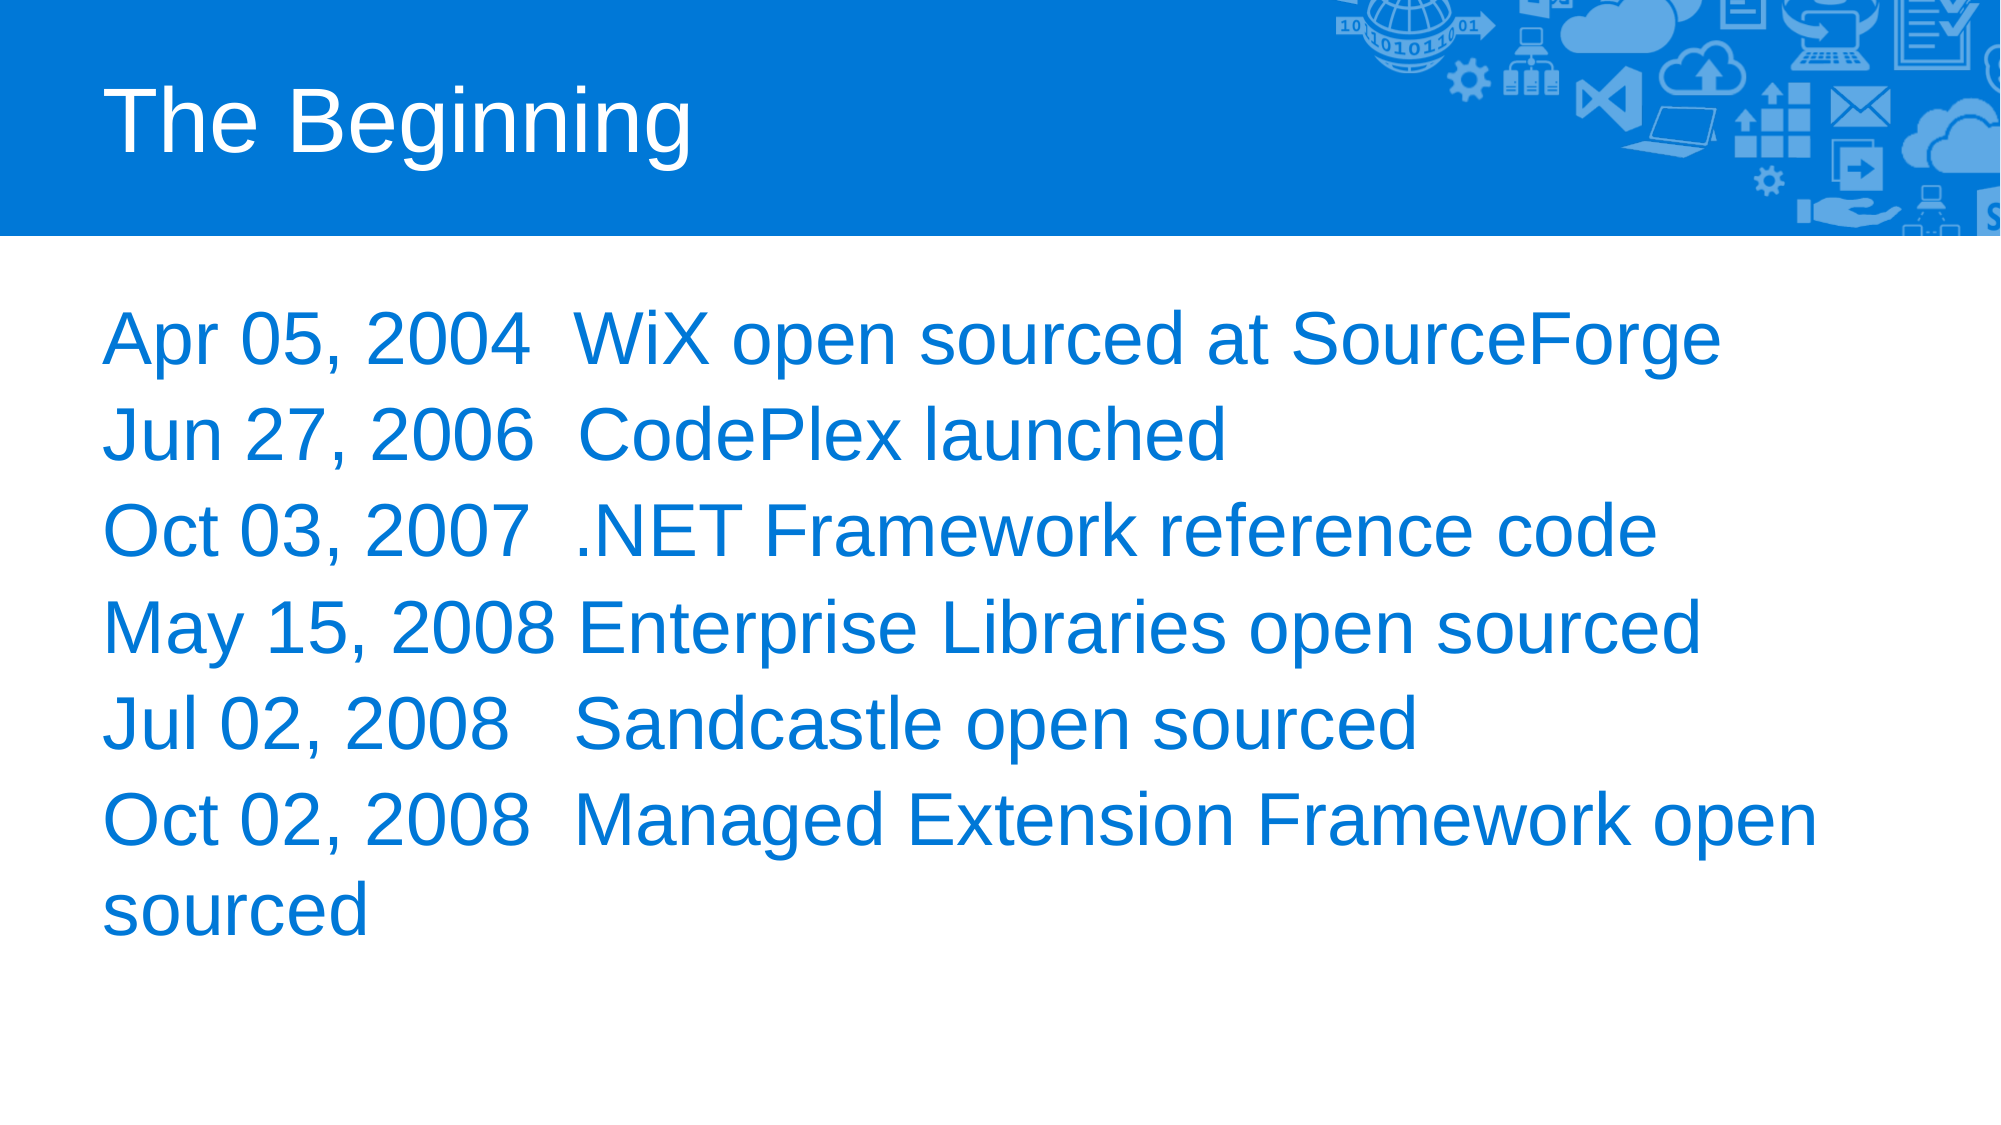

# The Beginning
Apr 05, 2004  WiX open sourced at SourceForge
Jun 27, 2006  CodePlex launched
Oct 03, 2007  .NET Framework reference code
May 15, 2008 Enterprise Libraries open sourced
Jul 02, 2008   Sandcastle open sourced
Oct 02, 2008  Managed Extension Framework open sourced